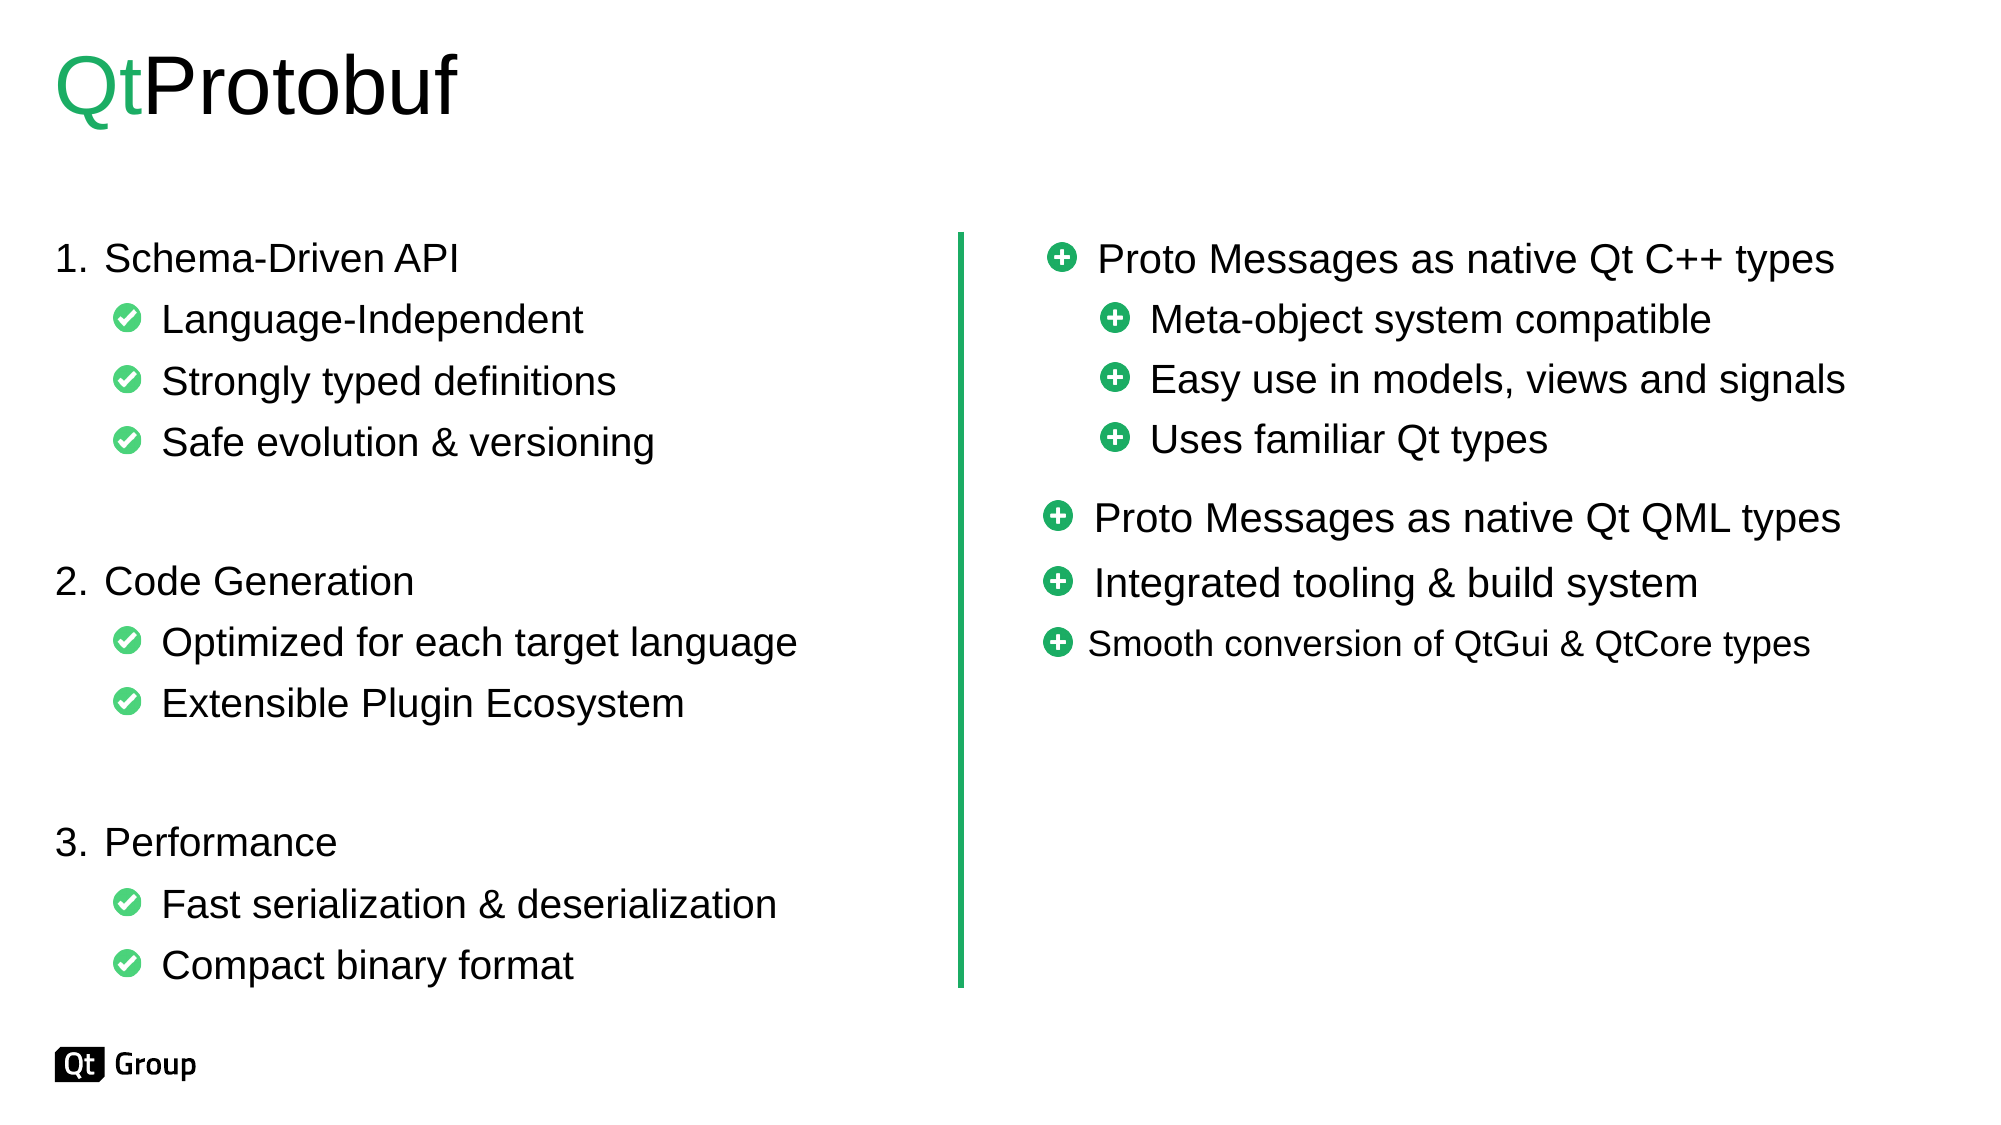

# QtProtobuf

Schema-Driven API
Language-Independent
Strongly typed definitions
Safe evolution & versioning

Code Generation
Optimized for each target language
Extensible Plugin Ecosystem

Performance
Fast serialization & deserialization
Compact binary format
Proto Messages as native Qt C++ types
Meta-object system compatible
Easy use in models, views and signals
Uses familiar Qt types
Proto Messages as native Qt QML types
Integrated tooling & build system
Smooth conversion of QtGui & QtCore types

8